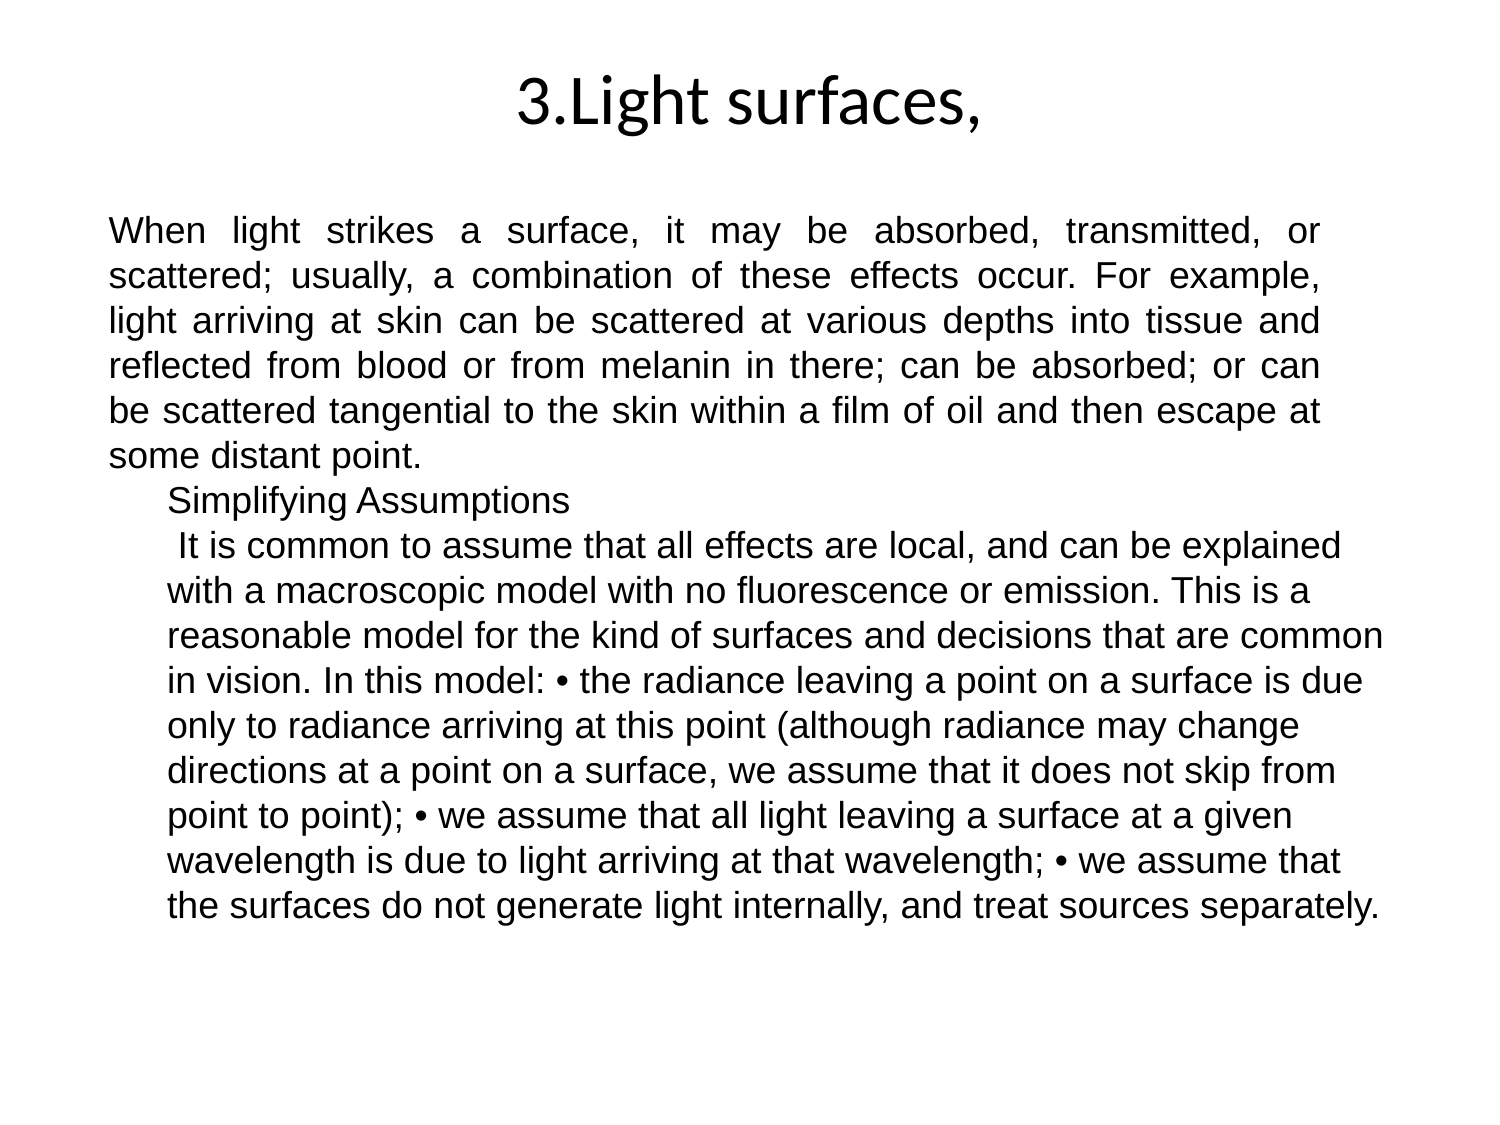

3.Light surfaces,
When light strikes a surface, it may be absorbed, transmitted, or scattered; usually, a combination of these effects occur. For example, light arriving at skin can be scattered at various depths into tissue and reflected from blood or from melanin in there; can be absorbed; or can be scattered tangential to the skin within a film of oil and then escape at some distant point.

Simplifying Assumptions
 It is common to assume that all effects are local, and can be explained with a macroscopic model with no fluorescence or emission. This is a reasonable model for the kind of surfaces and decisions that are common in vision. In this model: • the radiance leaving a point on a surface is due only to radiance arriving at this point (although radiance may change directions at a point on a surface, we assume that it does not skip from point to point); • we assume that all light leaving a surface at a given wavelength is due to light arriving at that wavelength; • we assume that the surfaces do not generate light internally, and treat sources separately.